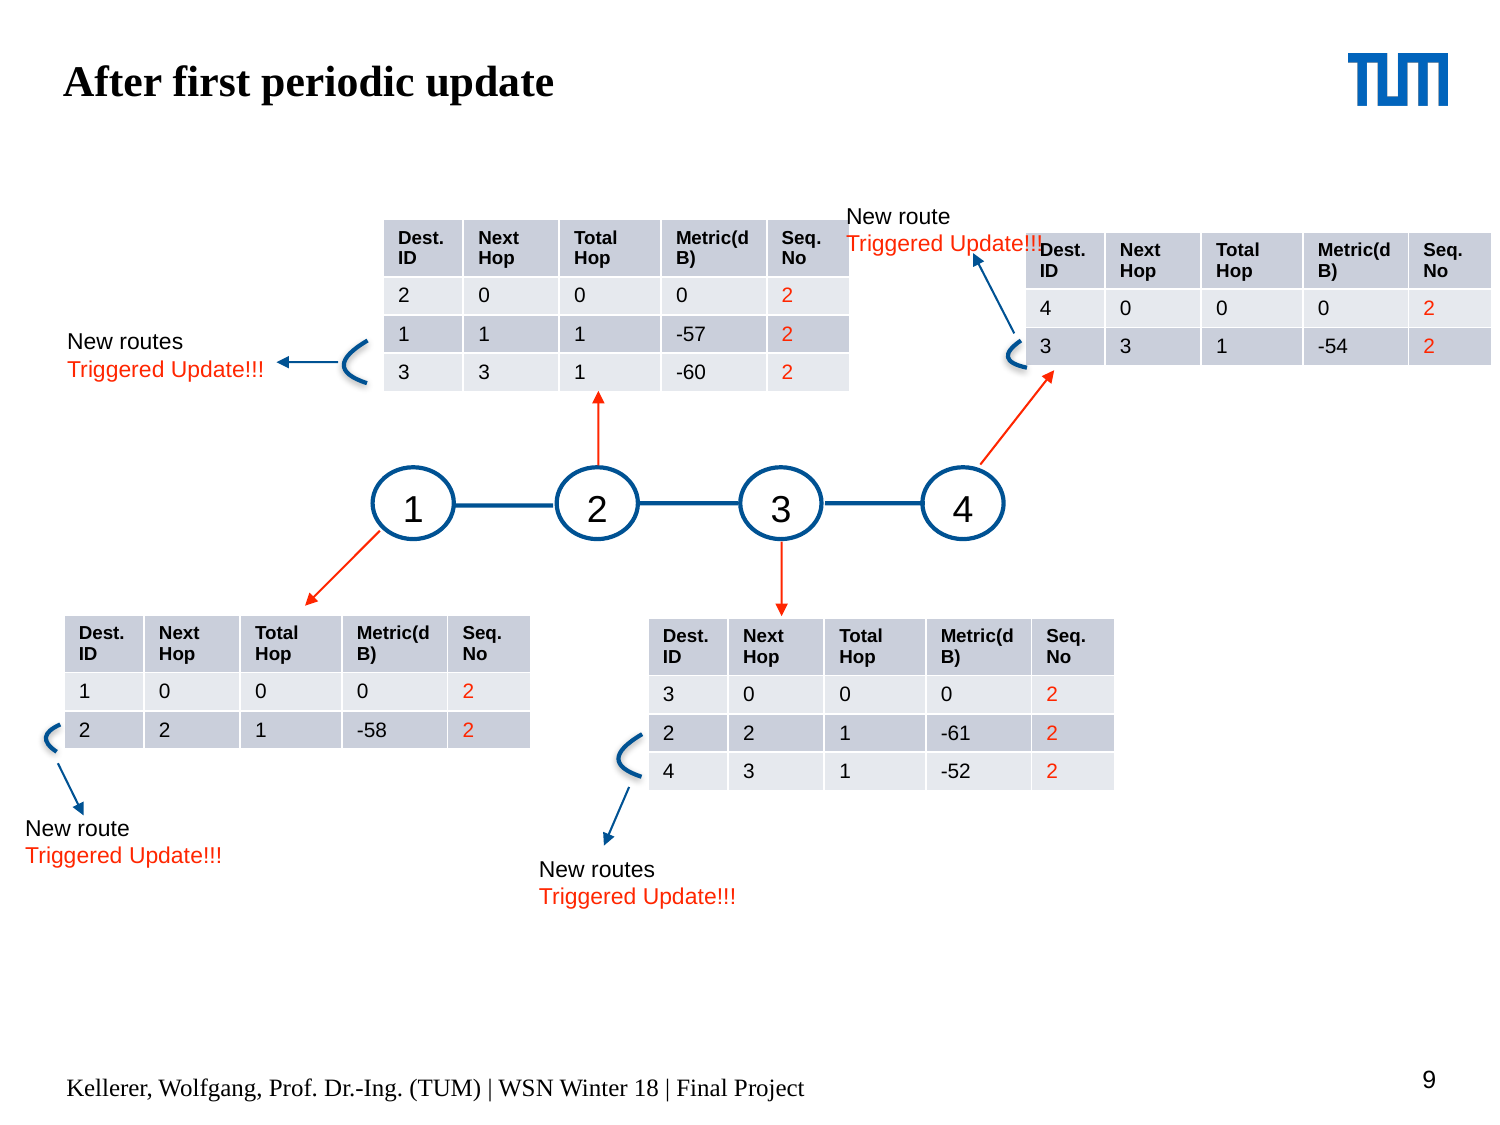

After first periodic update
New route
Triggered Update!!!
| Dest. ID | Next Hop | Total Hop | Metric(dB) | Seq. No |
| --- | --- | --- | --- | --- |
| 2 | 0 | 0 | 0 | 2 |
| 1 | 1 | 1 | -57 | 2 |
| 3 | 3 | 1 | -60 | 2 |
| Dest. ID | Next Hop | Total Hop | Metric(dB) | Seq. No |
| --- | --- | --- | --- | --- |
| 4 | 0 | 0 | 0 | 2 |
| 3 | 3 | 1 | -54 | 2 |

New routes
Triggered Update!!!

1

2

3

4

| Dest. ID | Next Hop | Total Hop | Metric(dB) | Seq. No |
| --- | --- | --- | --- | --- |
| 1 | 0 | 0 | 0 | 2 |
| 2 | 2 | 1 | -58 | 2 |
| Dest. ID | Next Hop | Total Hop | Metric(dB) | Seq. No |
| --- | --- | --- | --- | --- |
| 3 | 0 | 0 | 0 | 2 |
| 2 | 2 | 1 | -61 | 2 |
| 4 | 3 | 1 | -52 | 2 |

New route
Triggered Update!!!
New routes
Triggered Update!!!
9